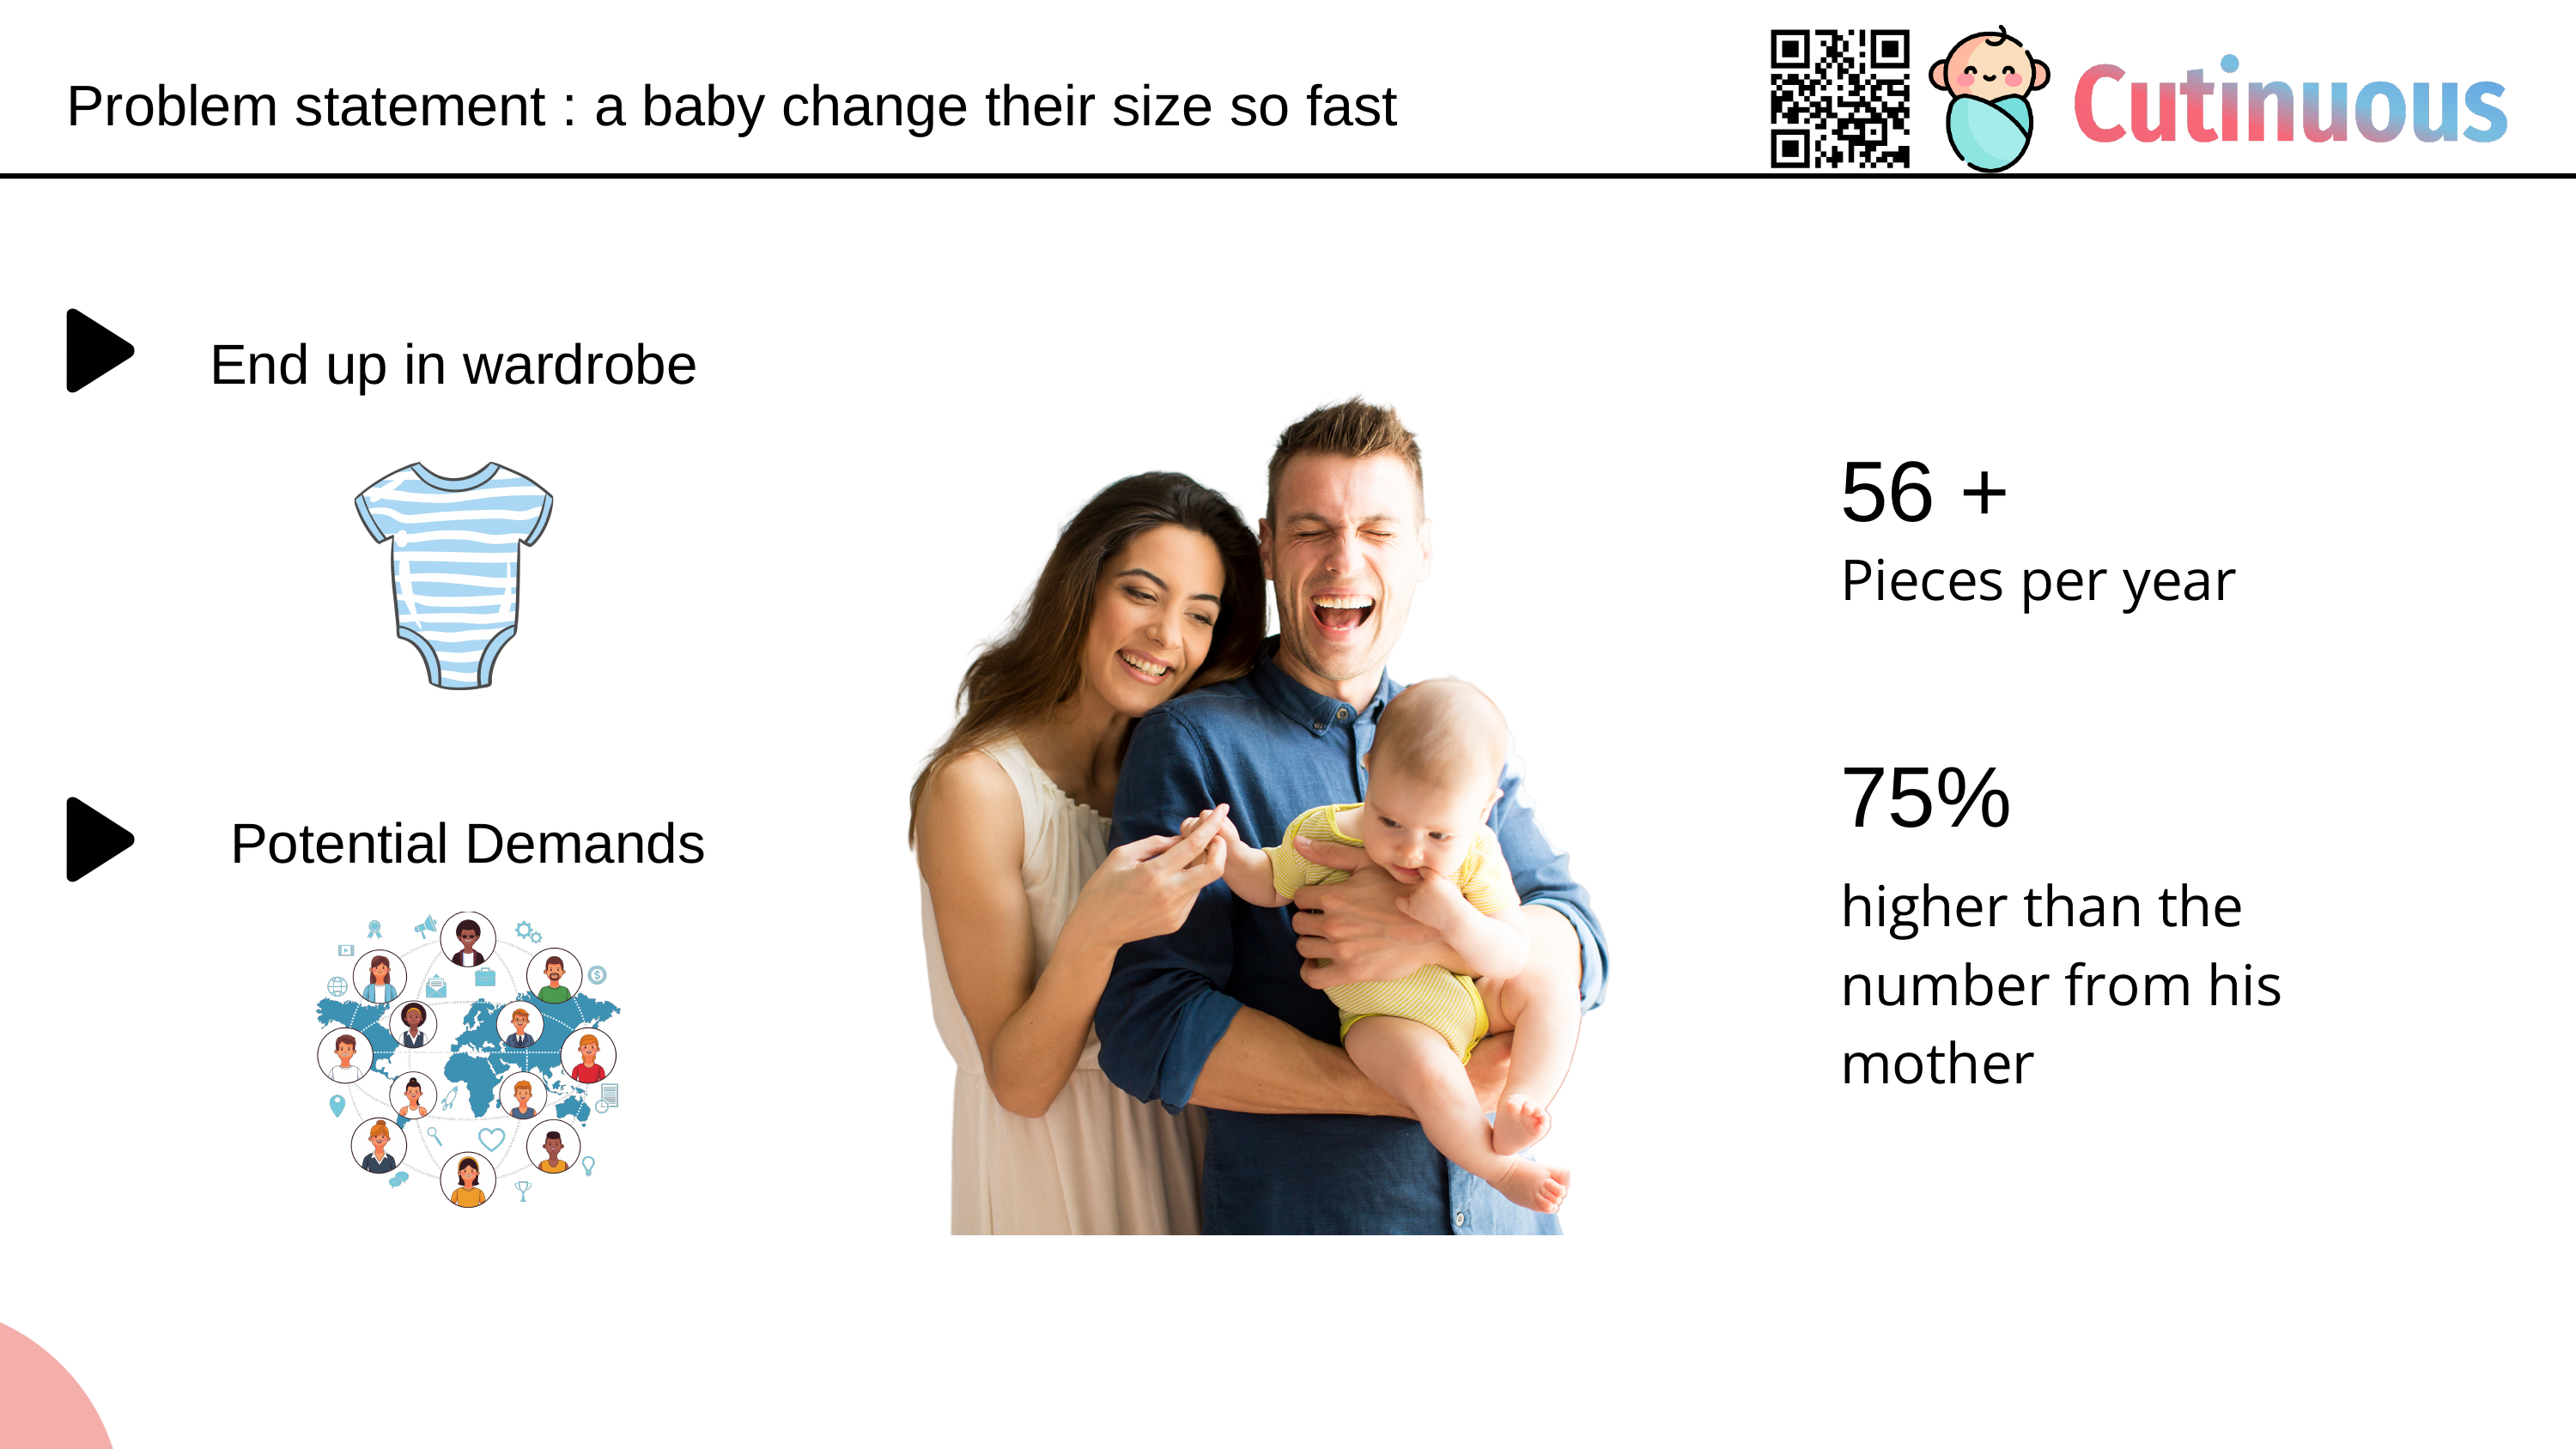

Problem statement : a baby change their size so fast

End up in wardrobe

56 +

Pieces per year
75%
Potential Demands

higher than the number from his mother